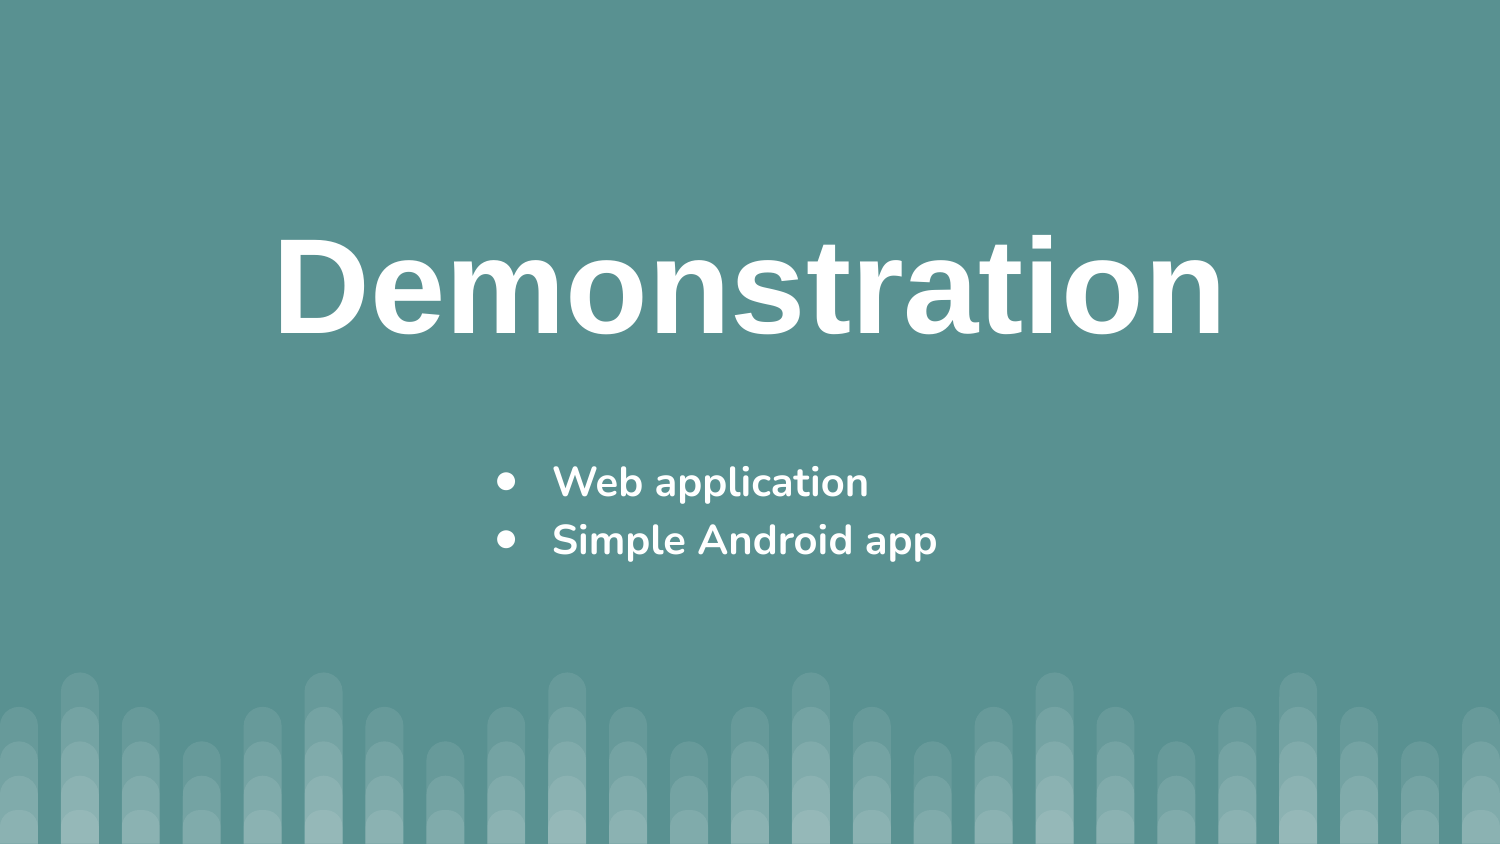

# Demonstration
Web application
Simple Android app